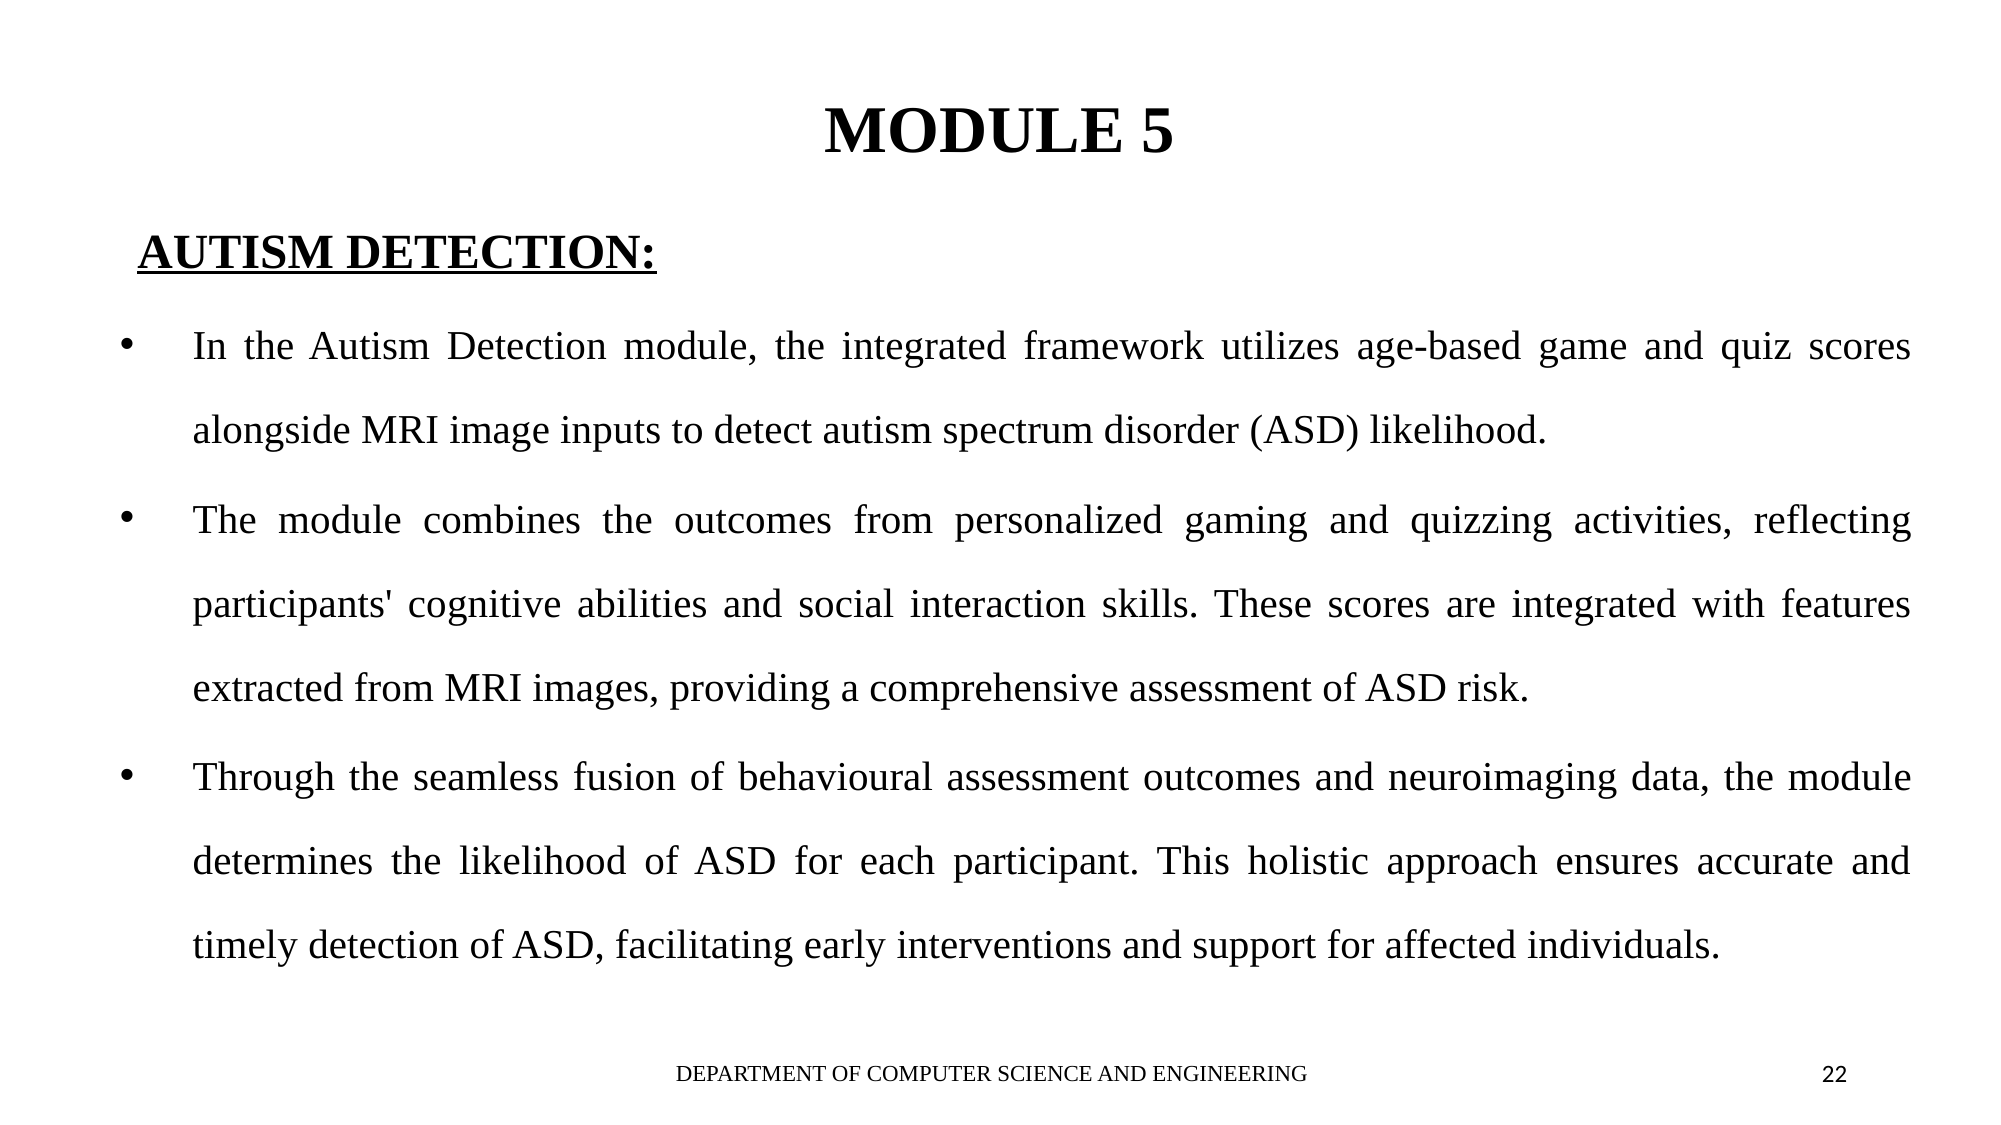

# MODULE 5
AUTISM DETECTION:
In the Autism Detection module, the integrated framework utilizes age-based game and quiz scores alongside MRI image inputs to detect autism spectrum disorder (ASD) likelihood.
The module combines the outcomes from personalized gaming and quizzing activities, reflecting participants' cognitive abilities and social interaction skills. These scores are integrated with features extracted from MRI images, providing a comprehensive assessment of ASD risk.
Through the seamless fusion of behavioural assessment outcomes and neuroimaging data, the module determines the likelihood of ASD for each participant. This holistic approach ensures accurate and timely detection of ASD, facilitating early interventions and support for affected individuals.

DEPARTMENT OF COMPUTER SCIENCE AND ENGINEERING
522